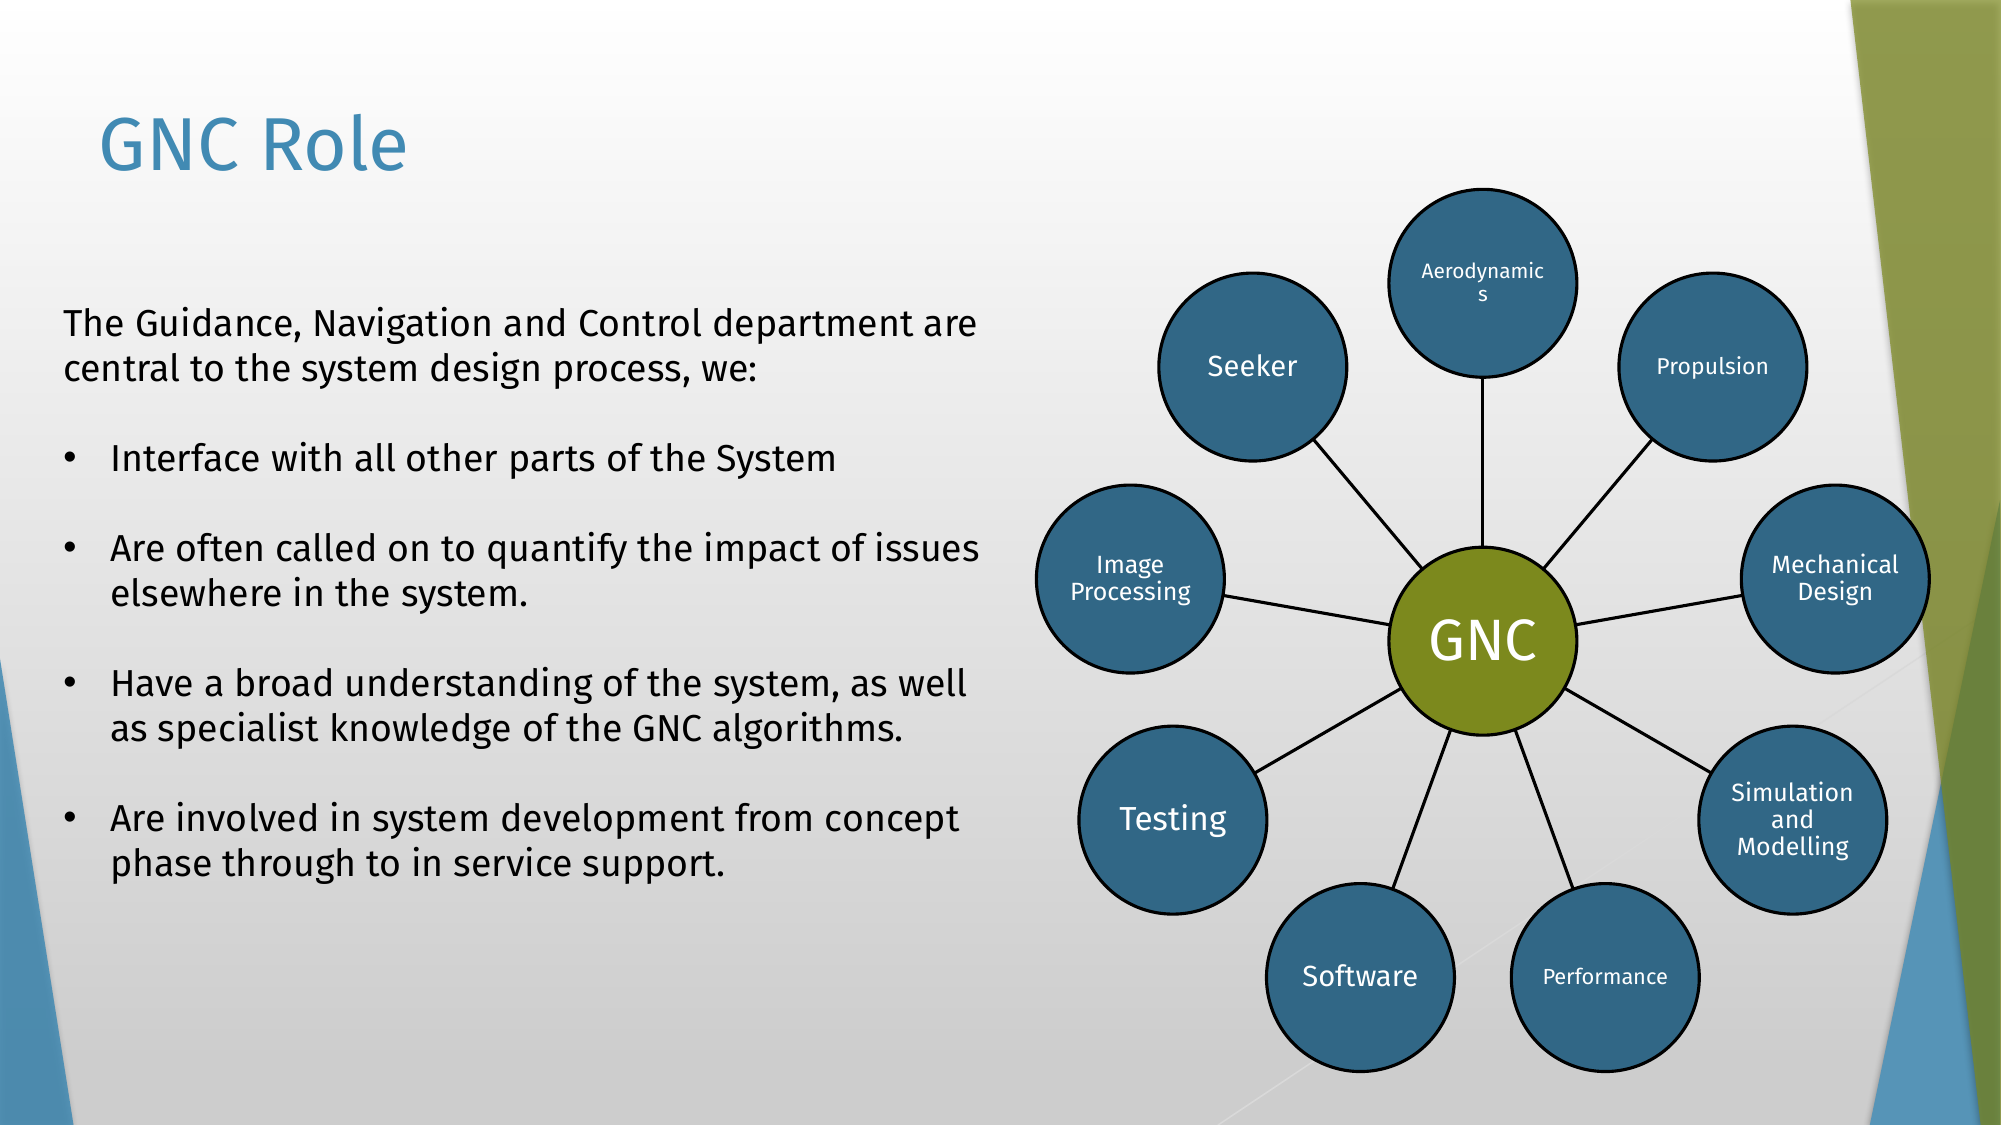

# GNC Role
GNC

Aerodynamics

Propulsion

Mechanical Design

Simulation and Modelling

Performance

Software

Testing

Image Processing

Seeker
The Guidance, Navigation and Control department are central to the system design process, we:

Interface with all other parts of the System

Are often called on to quantify the impact of issues elsewhere in the system.

Have a broad understanding of the system, as well as specialist knowledge of the GNC algorithms.

Are involved in system development from concept phase through to in service support.